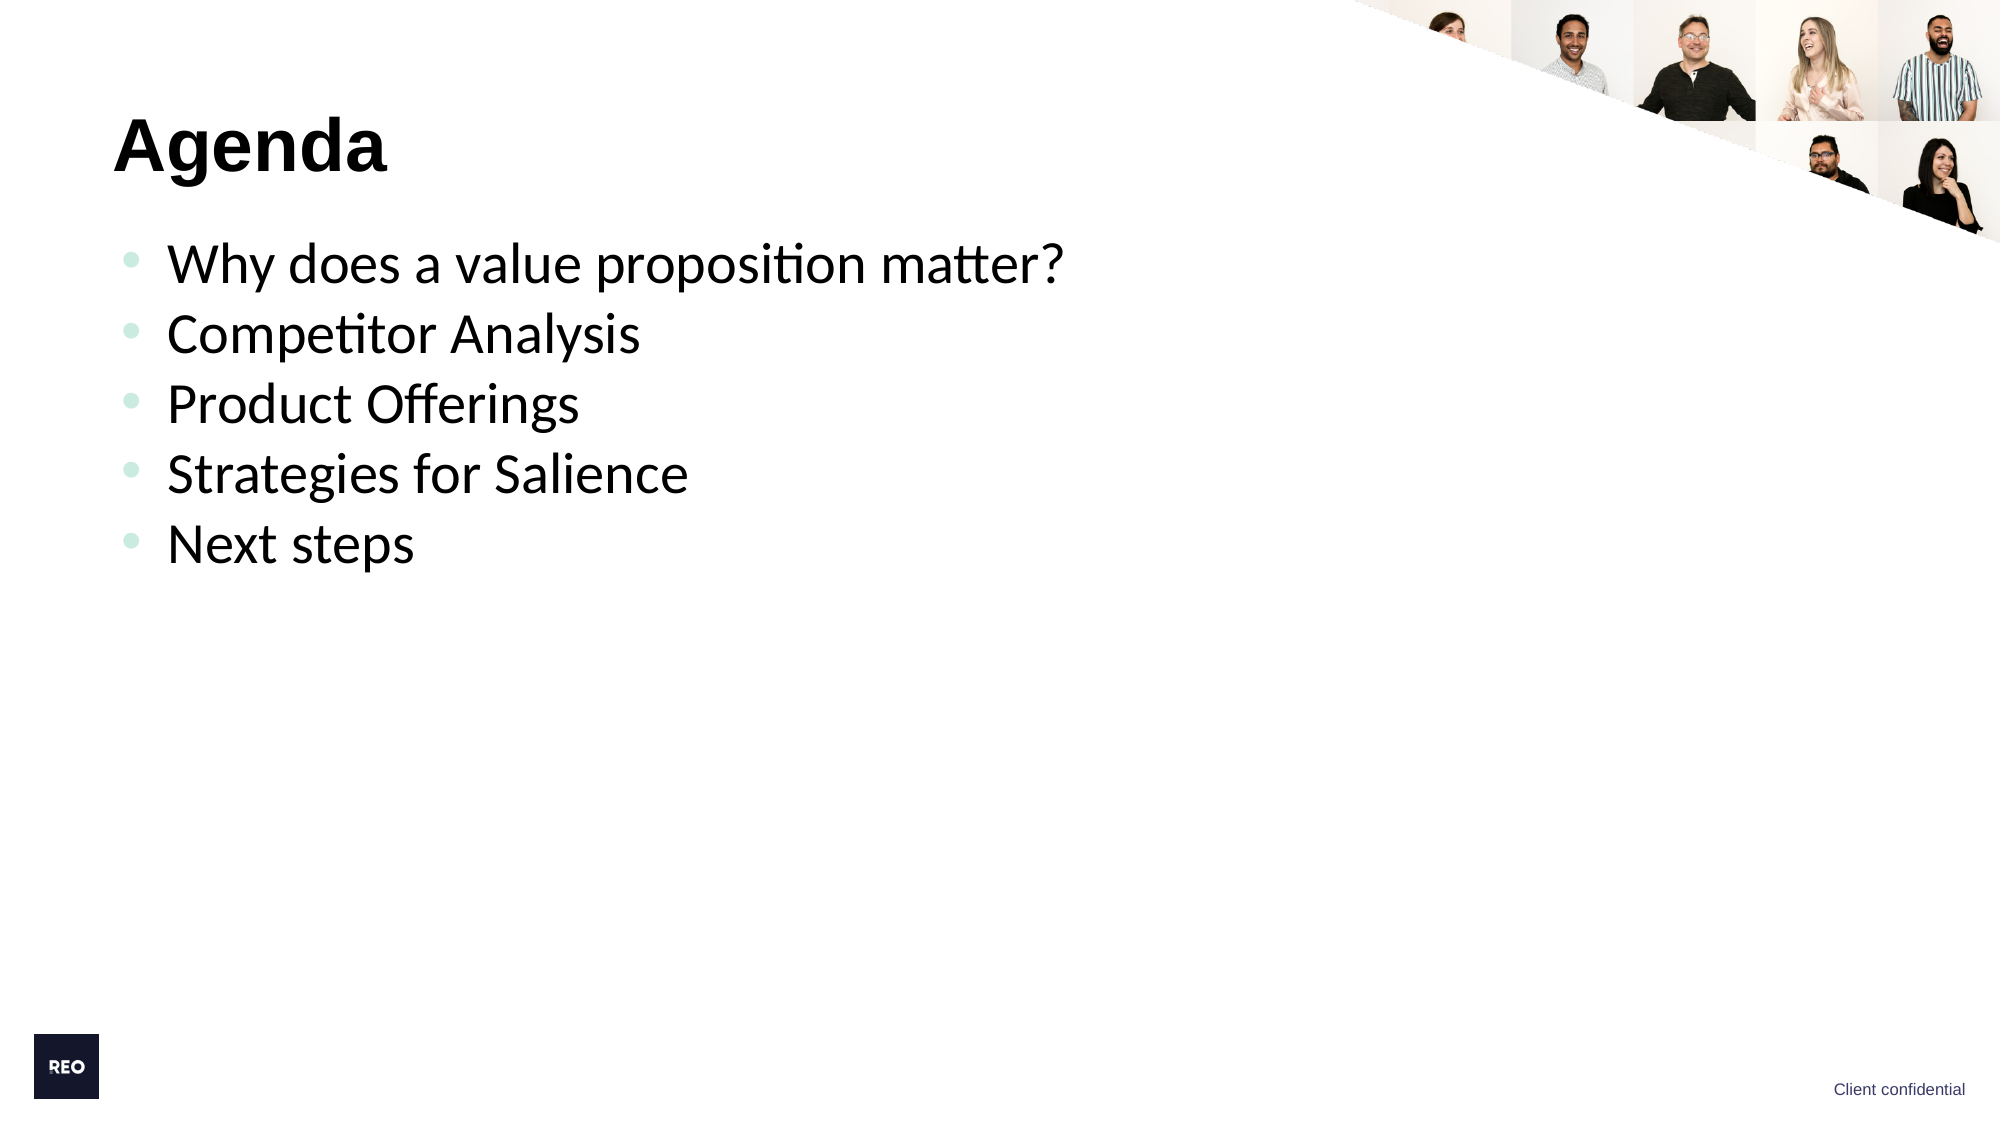

Agenda
Why does a value proposition matter?
Competitor Analysis
Product Offerings
Strategies for Salience
Next steps